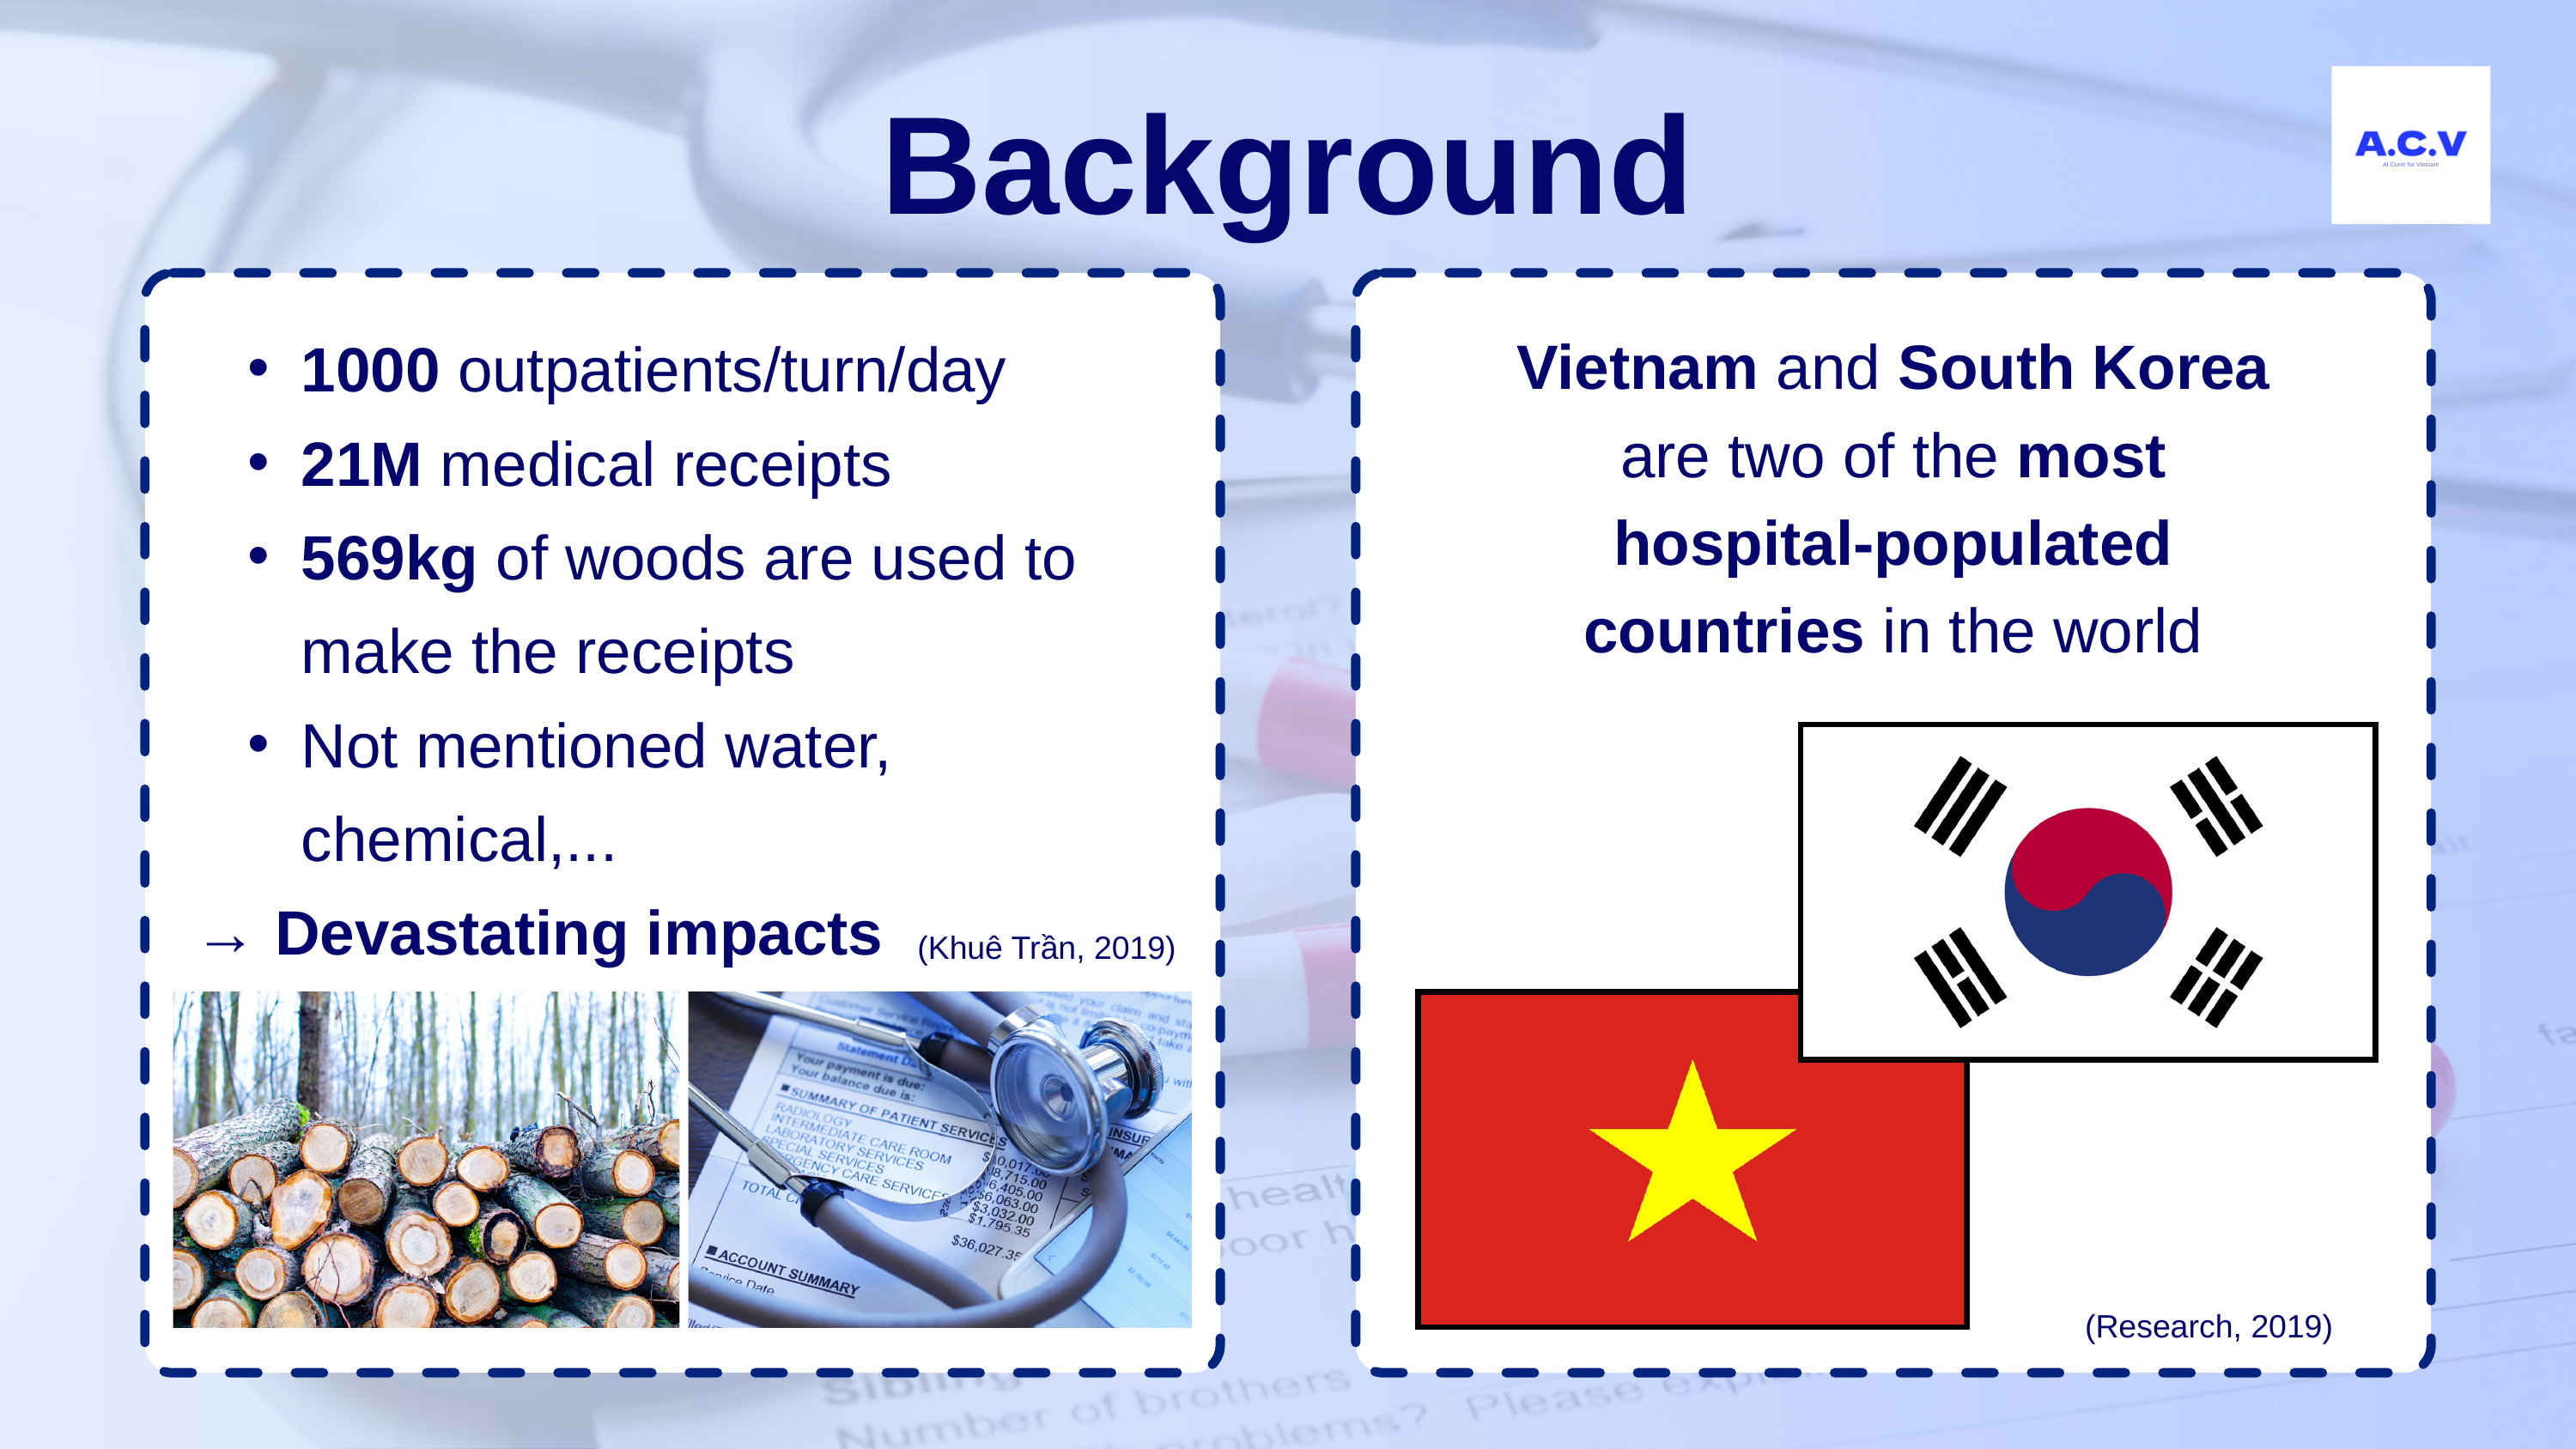

Background

AI Curer for Vietnam

1000 outpatients/turn/day
21M medical receipts
569kg of woods are used to make the receipts
Not mentioned water, chemical,...
→ Devastating impacts
Vietnam and South Korea are two of the most hospital-populated countries in the world

(Khuê Trần, 2019)

(Research, 2019)